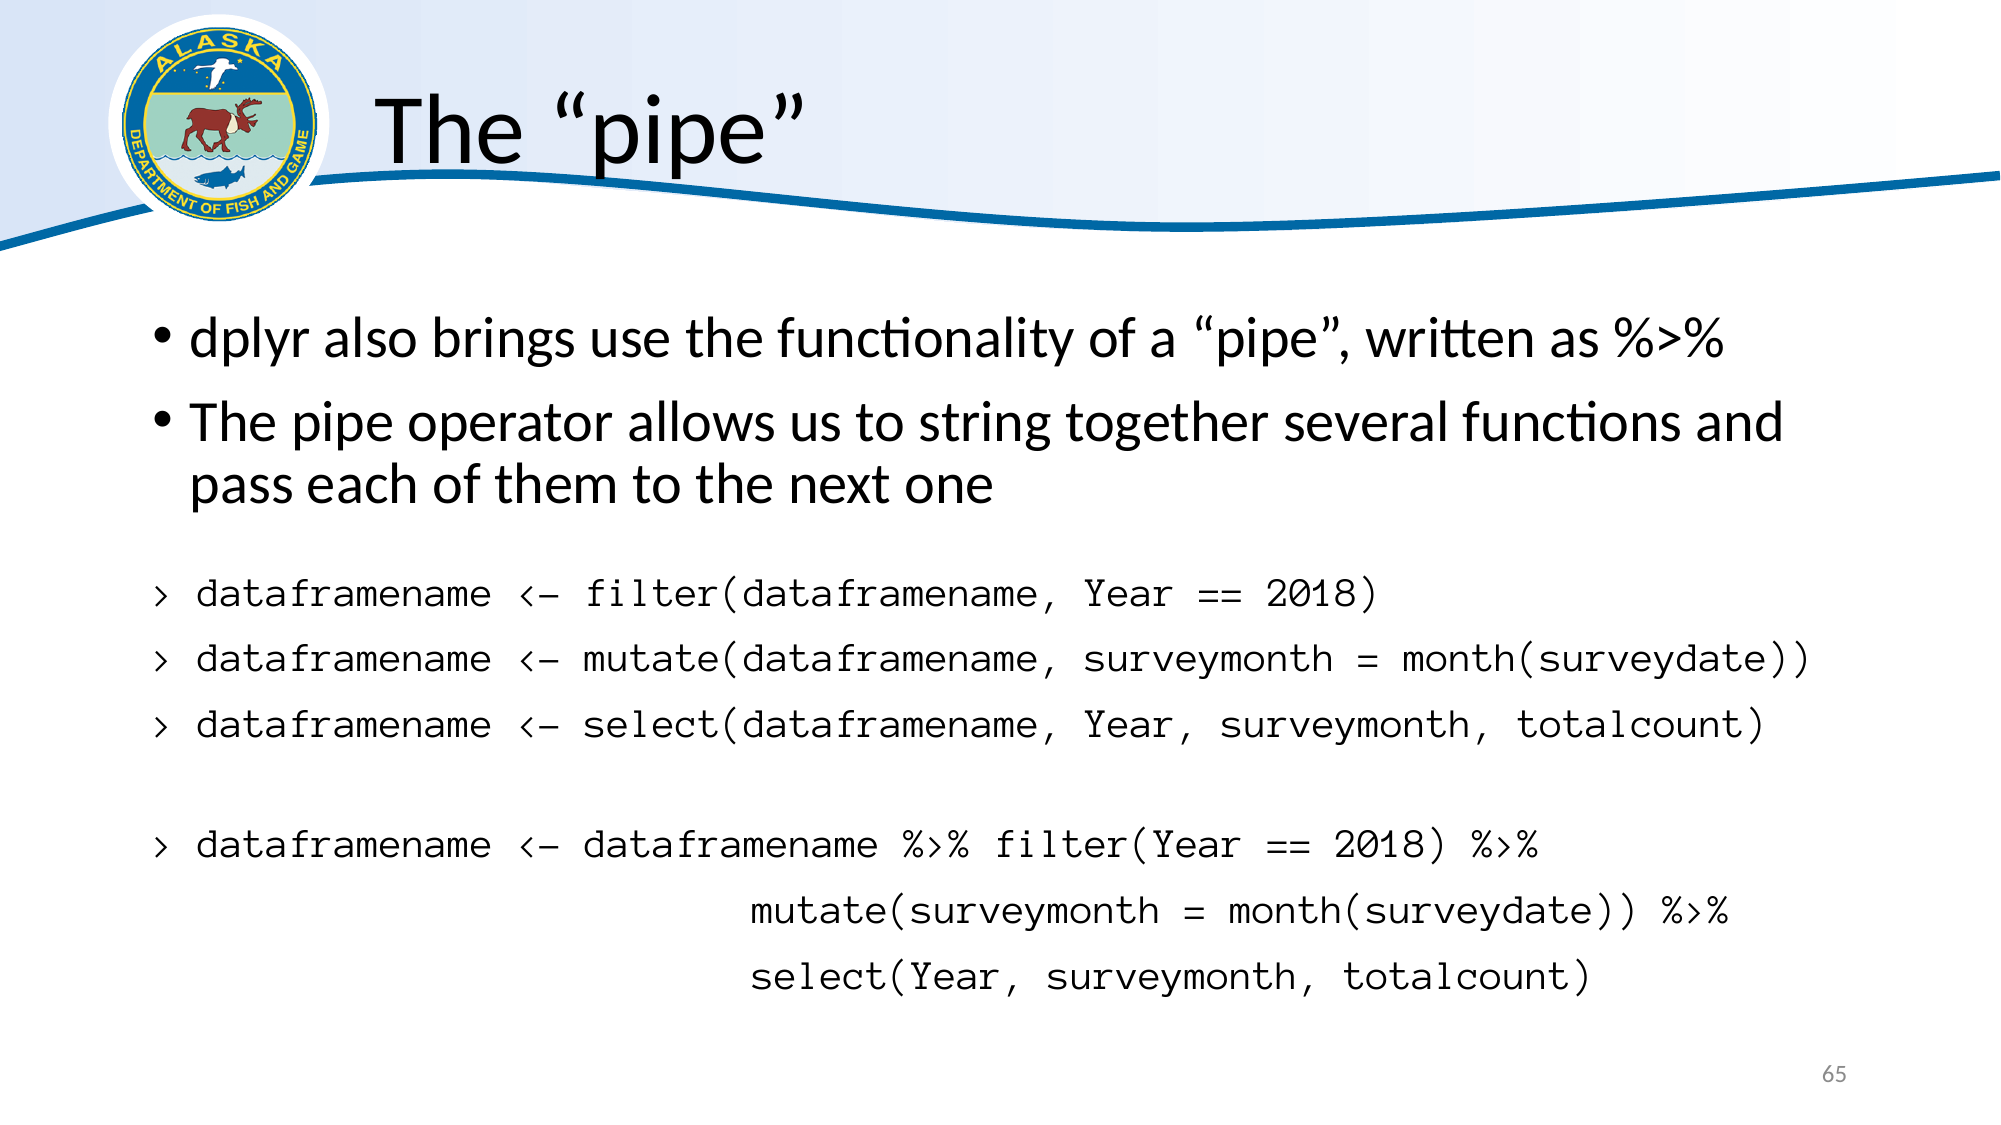

# The “pipe”
dplyr also brings use the functionality of a “pipe”, written as %>%
The pipe operator allows us to string together several functions and pass each of them to the next one

> dataframename <- filter(dataframename, Year == 2018)
> dataframename <- mutate(dataframename, surveymonth = month(surveydate))
> dataframename <- select(dataframename, Year, surveymonth, totalcount)

> dataframename <- dataframename %>% filter(Year == 2018) %>%
				mutate(surveymonth = month(surveydate)) %>%
				select(Year, surveymonth, totalcount)

65